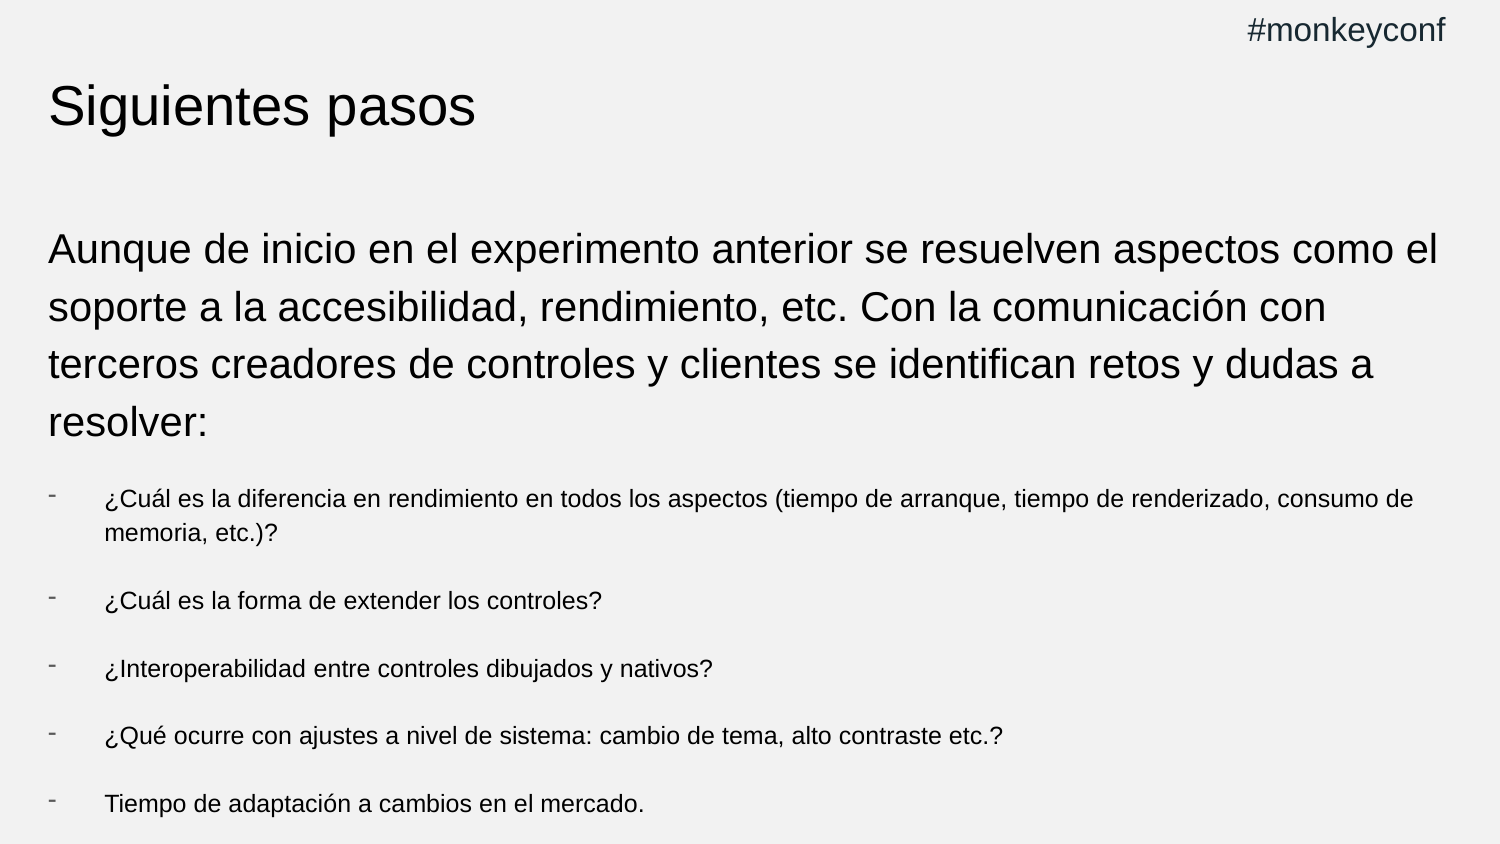

#monkeyconf
# Siguientes pasos
Aunque de inicio en el experimento anterior se resuelven aspectos como el soporte a la accesibilidad, rendimiento, etc. Con la comunicación con terceros creadores de controles y clientes se identifican retos y dudas a resolver:
¿Cuál es la diferencia en rendimiento en todos los aspectos (tiempo de arranque, tiempo de renderizado, consumo de memoria, etc.)?
¿Cuál es la forma de extender los controles?
¿Interoperabilidad entre controles dibujados y nativos?
¿Qué ocurre con ajustes a nivel de sistema: cambio de tema, alto contraste etc.?
Tiempo de adaptación a cambios en el mercado.